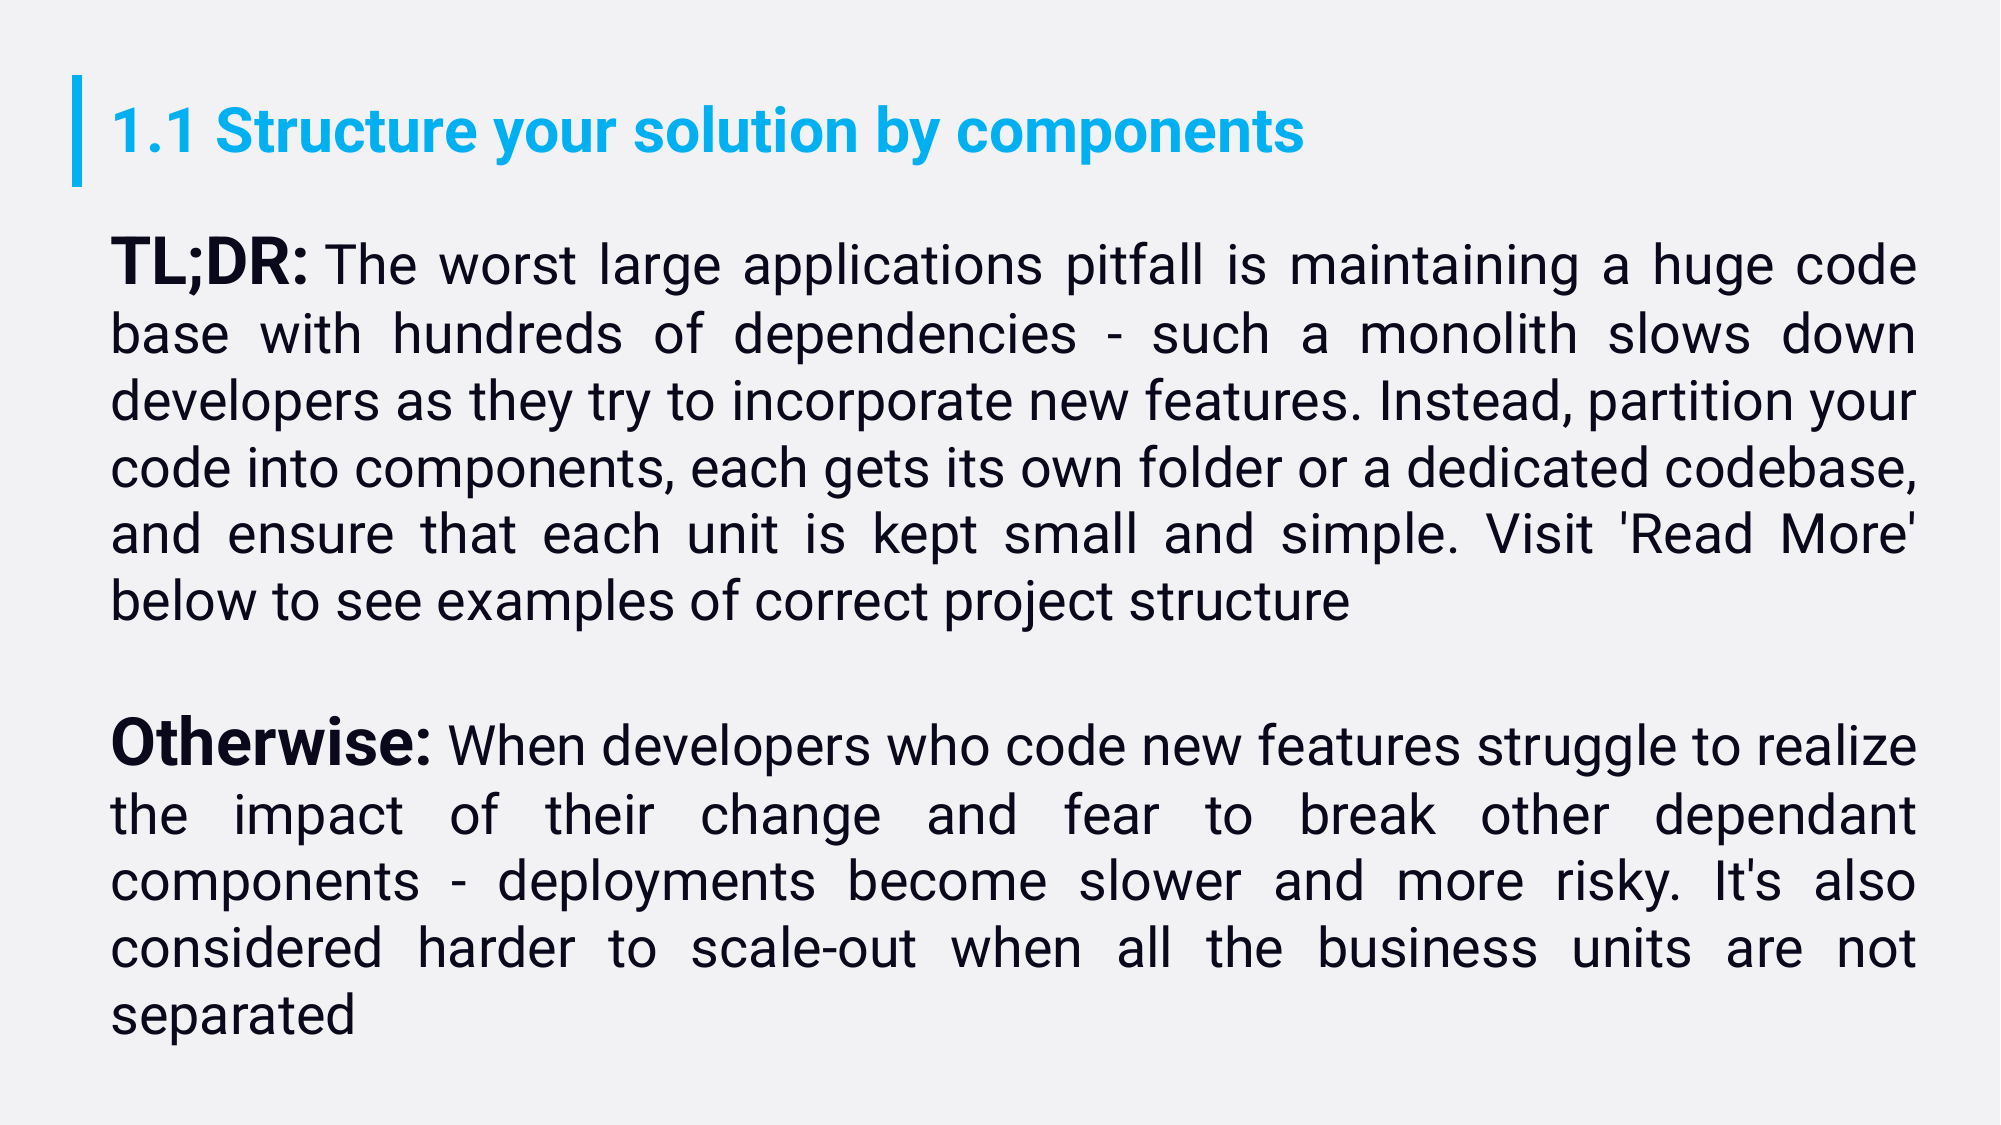

# 1.1 Structure your solution by components
TL;DR: The worst large applications pitfall is maintaining a huge code base with hundreds of dependencies - such a monolith slows down developers as they try to incorporate new features. Instead, partition your code into components, each gets its own folder or a dedicated codebase, and ensure that each unit is kept small and simple. Visit 'Read More' below to see examples of correct project structure

Otherwise: When developers who code new features struggle to realize the impact of their change and fear to break other dependant components - deployments become slower and more risky. It's also considered harder to scale-out when all the business units are not separated